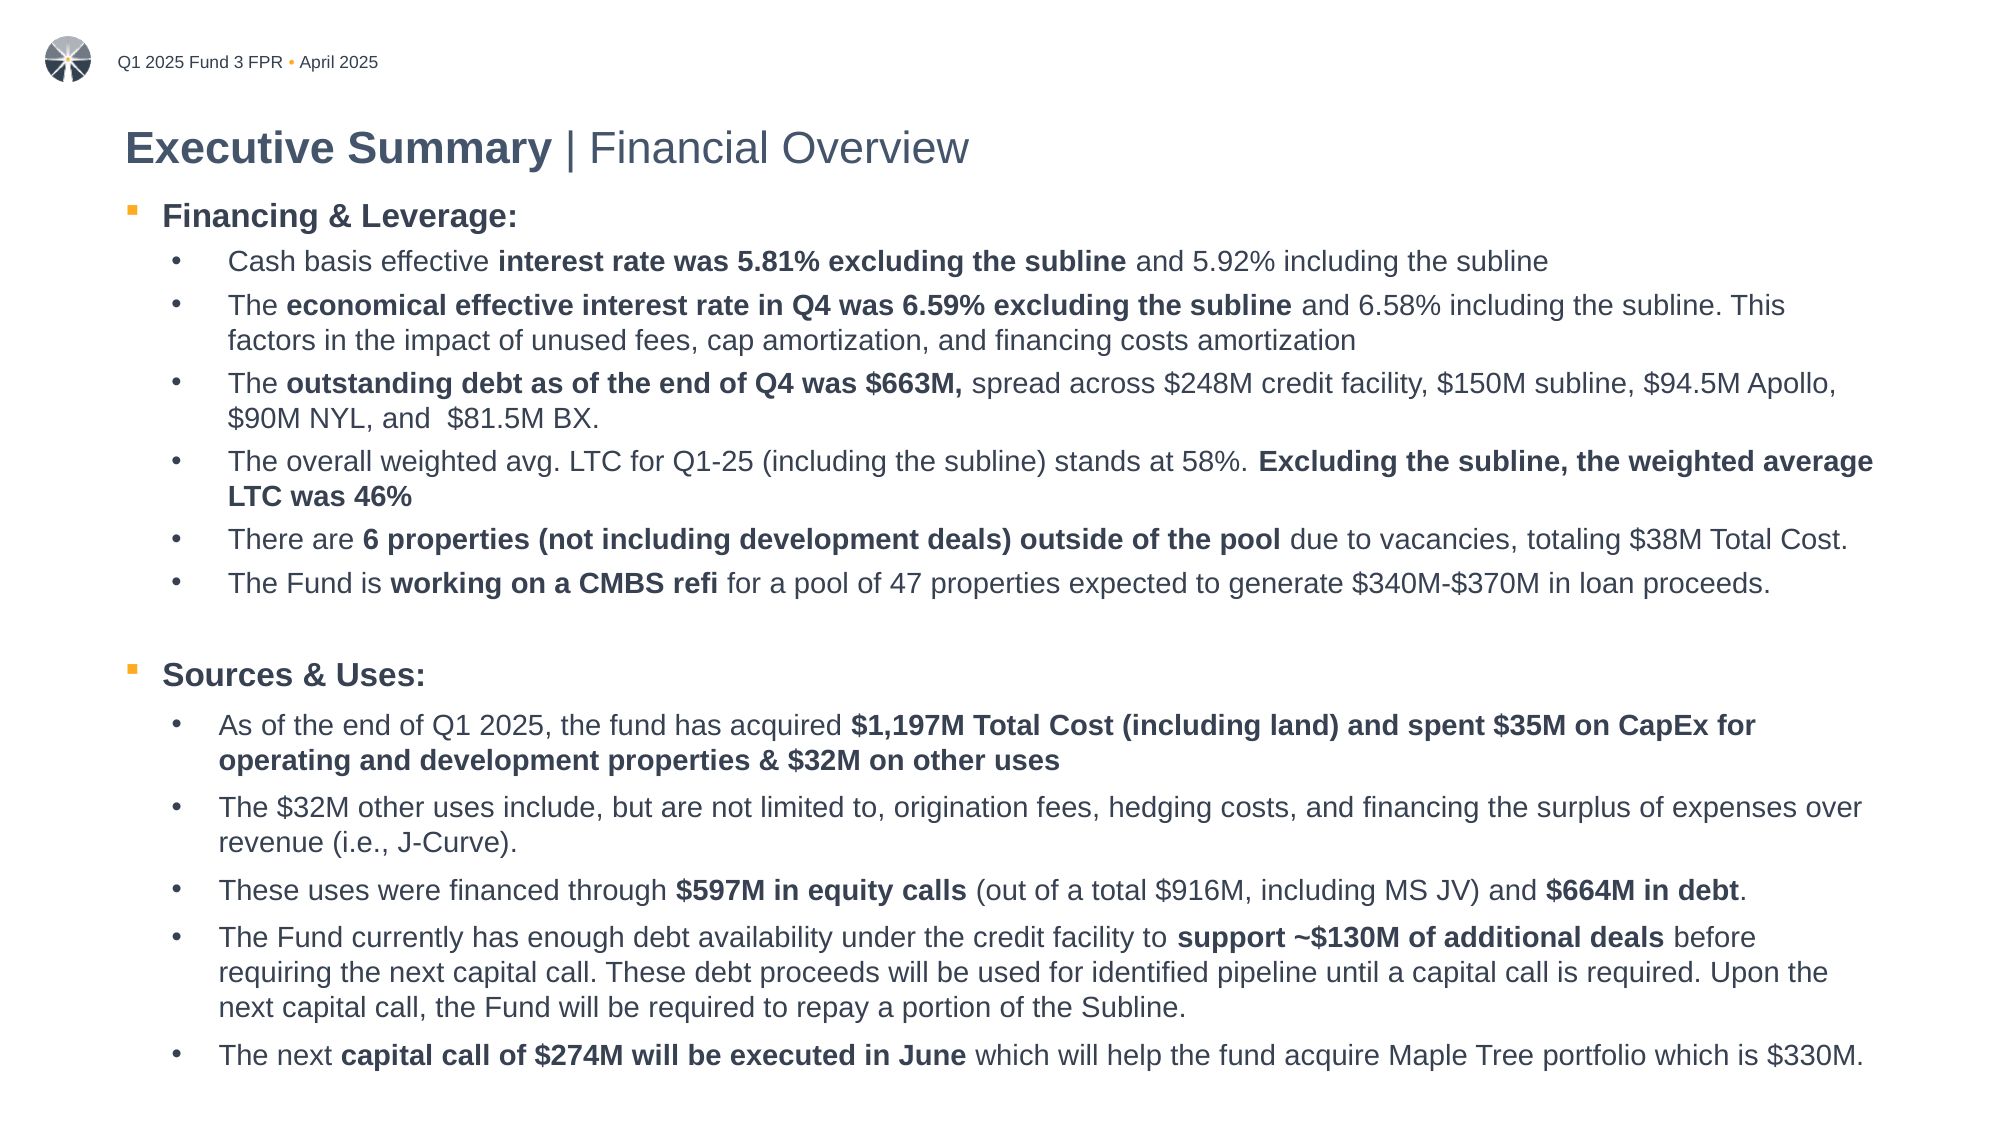

# Executive Summary | Financial Overview
Financing & Leverage:
Cash basis effective interest rate was 5.81% excluding the subline and 5.92% including the subline
The economical effective interest rate in Q4 was 6.59% excluding the subline and 6.58% including the subline. This factors in the impact of unused fees, cap amortization, and financing costs amortization
The outstanding debt as of the end of Q4 was $663M, spread across $248M credit facility, $150M subline, $94.5M Apollo, $90M NYL, and  $81.5M BX.
The overall weighted avg. LTC for Q1-25 (including the subline) stands at 58%. Excluding the subline, the weighted average LTC was 46%
There are 6 properties (not including development deals) outside of the pool due to vacancies, totaling $38M Total Cost.
The Fund is working on a CMBS refi for a pool of 47 properties expected to generate $340M-$370M in loan proceeds.

Sources & Uses:
As of the end of Q1 2025, the fund has acquired $1,197M Total Cost (including land) and spent $35M on CapEx for operating and development properties & $32M on other uses
The $32M other uses include, but are not limited to, origination fees, hedging costs, and financing the surplus of expenses over revenue (i.e., J-Curve).
These uses were financed through $597M in equity calls (out of a total $916M, including MS JV) and $664M in debt.
The Fund currently has enough debt availability under the credit facility to support ~$130M of additional deals before requiring the next capital call. These debt proceeds will be used for identified pipeline until a capital call is required. Upon the next capital call, the Fund will be required to repay a portion of the Subline.
The next capital call of $274M will be executed in June which will help the fund acquire Maple Tree portfolio which is $330M.